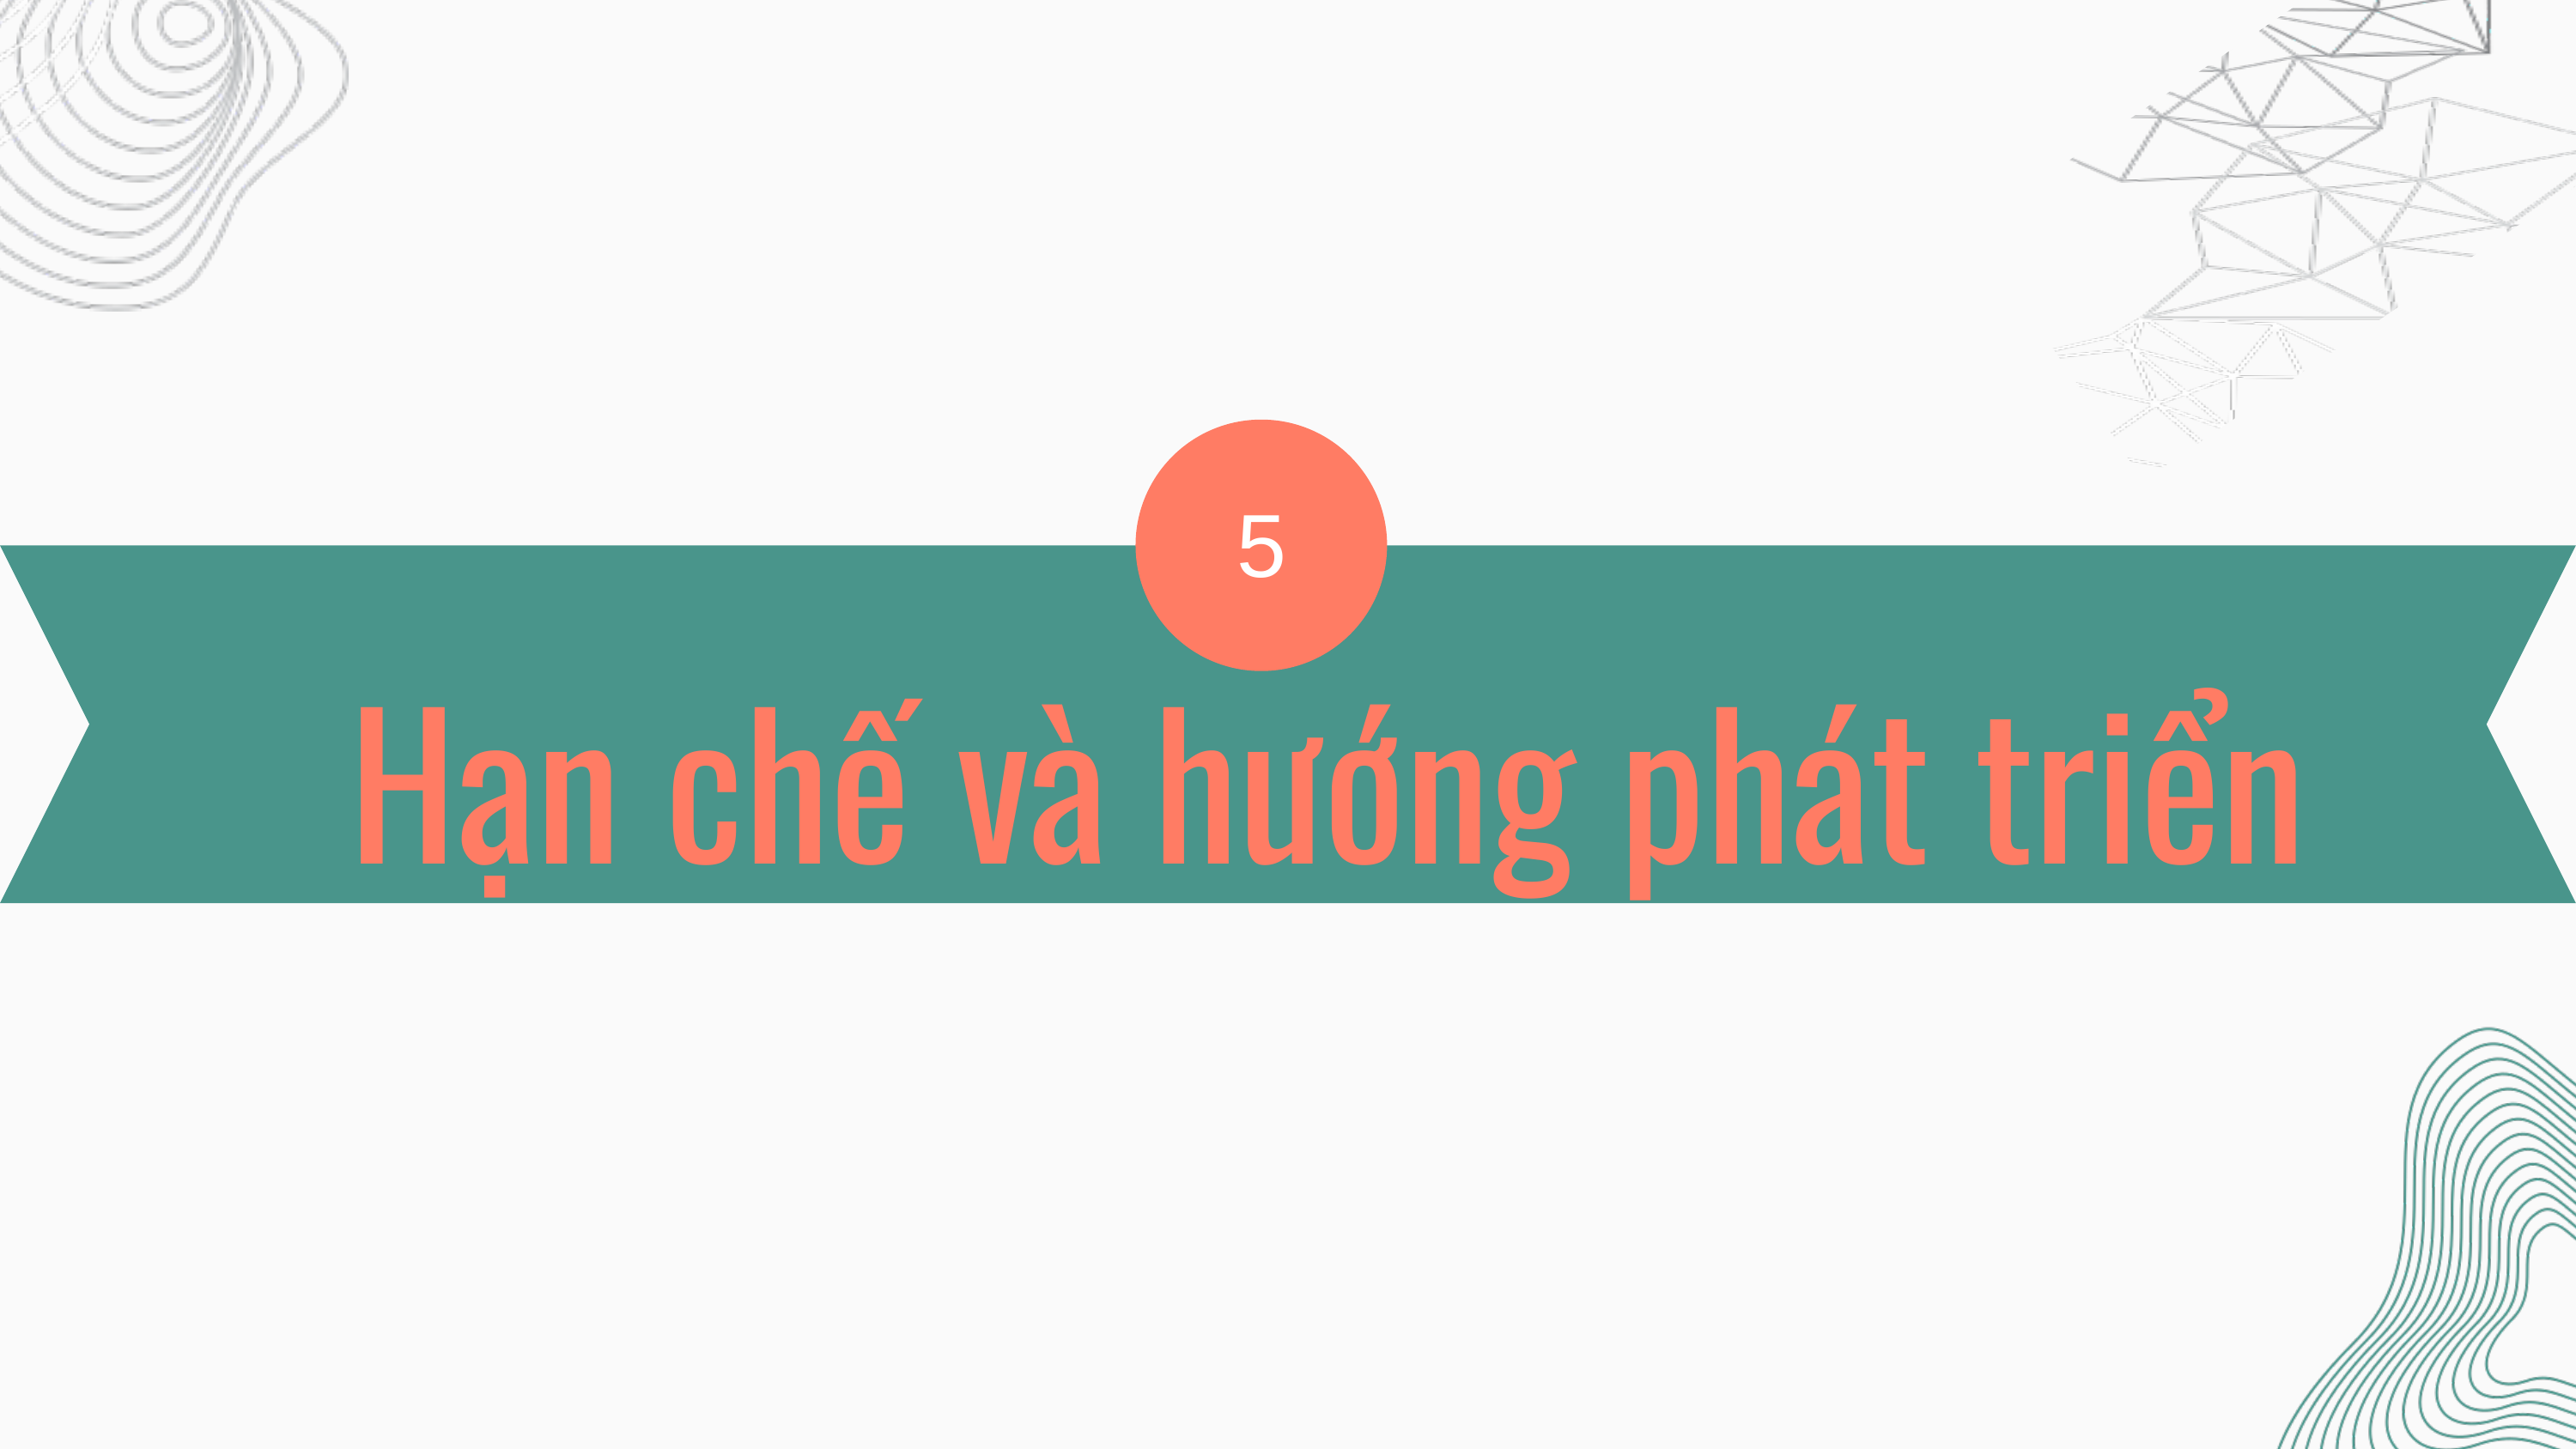

5

Hạn chế và hướng phát triển